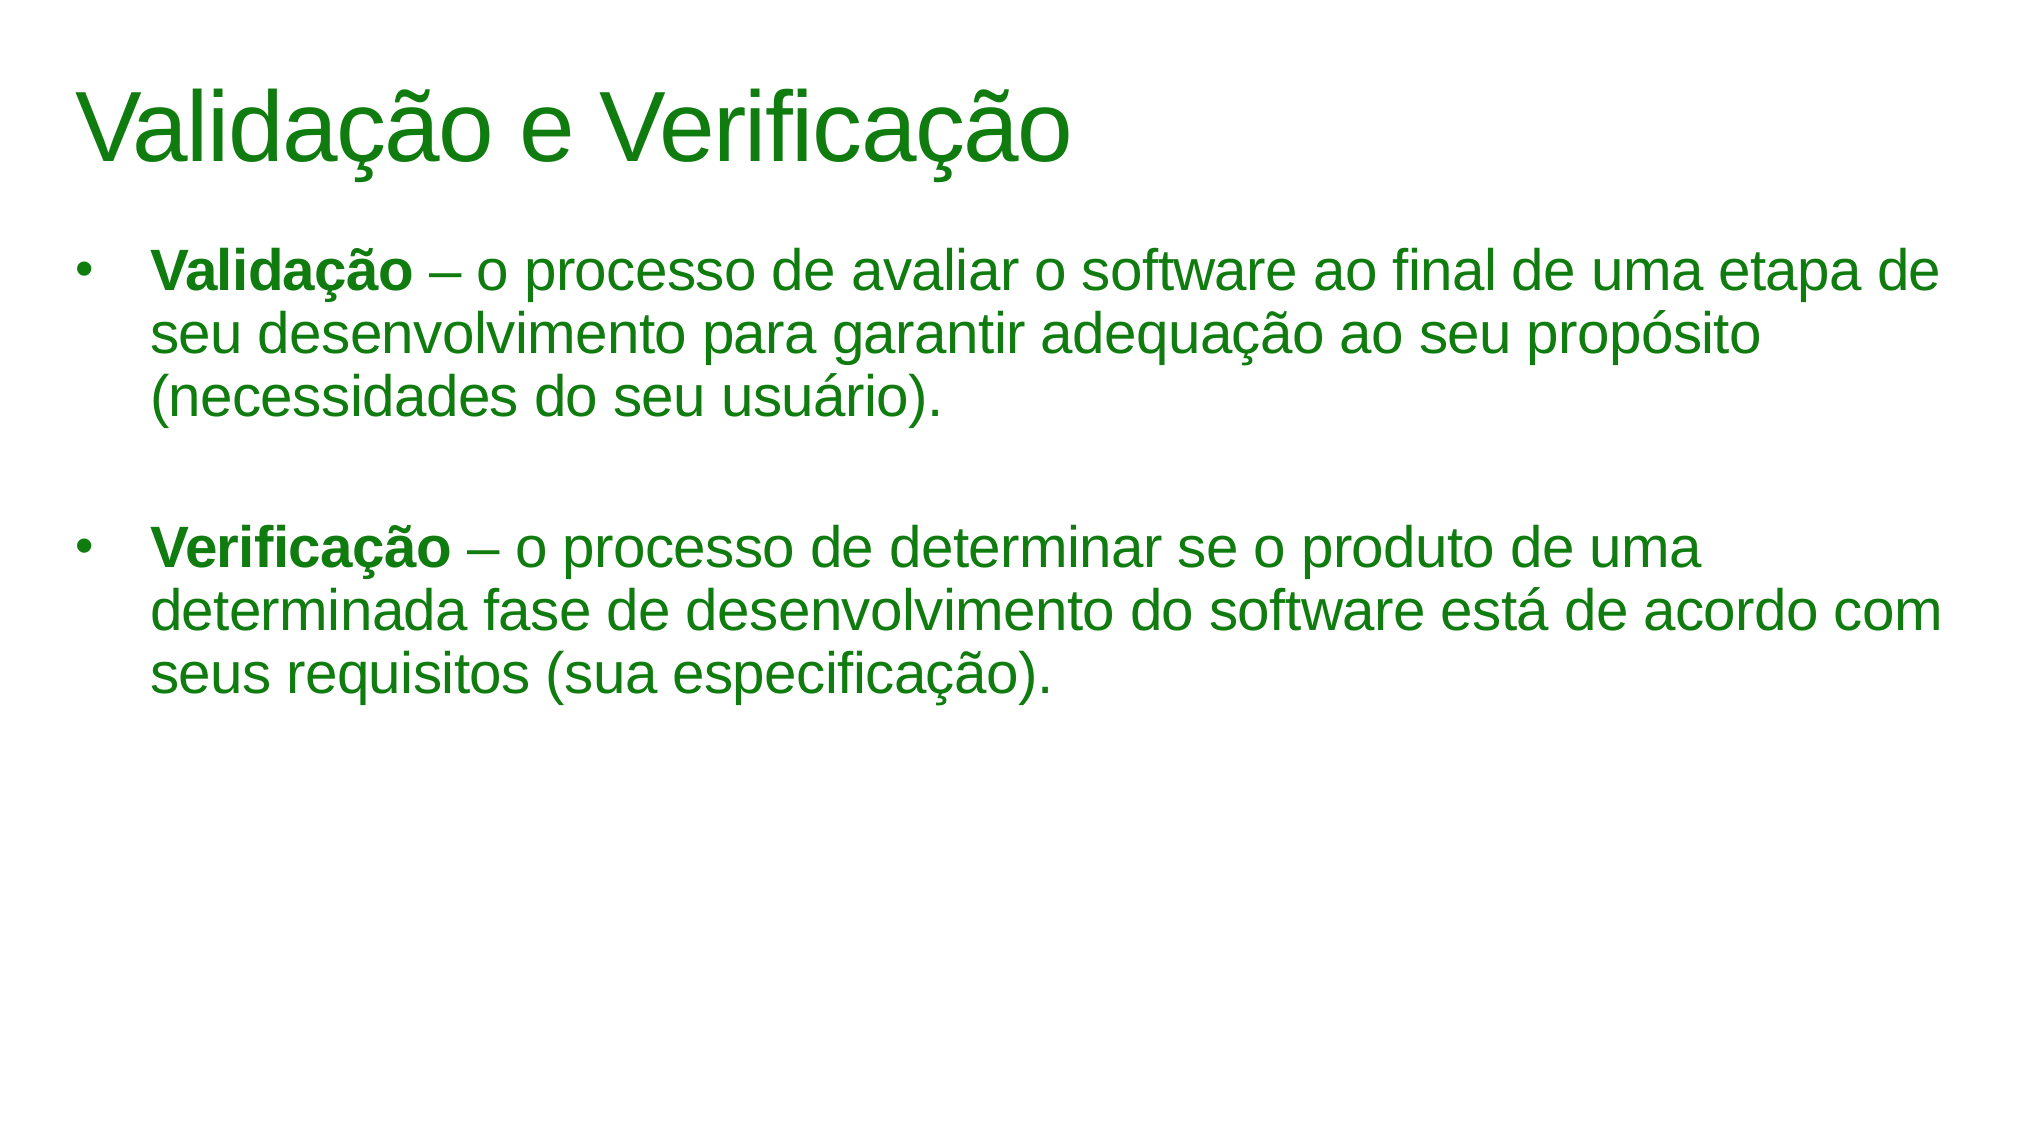

# Validação e Verificação
Validação – o processo de avaliar o software ao final de uma etapa de seu desenvolvimento para garantir adequação ao seu propósito (necessidades do seu usuário).

Verificação – o processo de determinar se o produto de uma determinada fase de desenvolvimento do software está de acordo com seus requisitos (sua especificação).